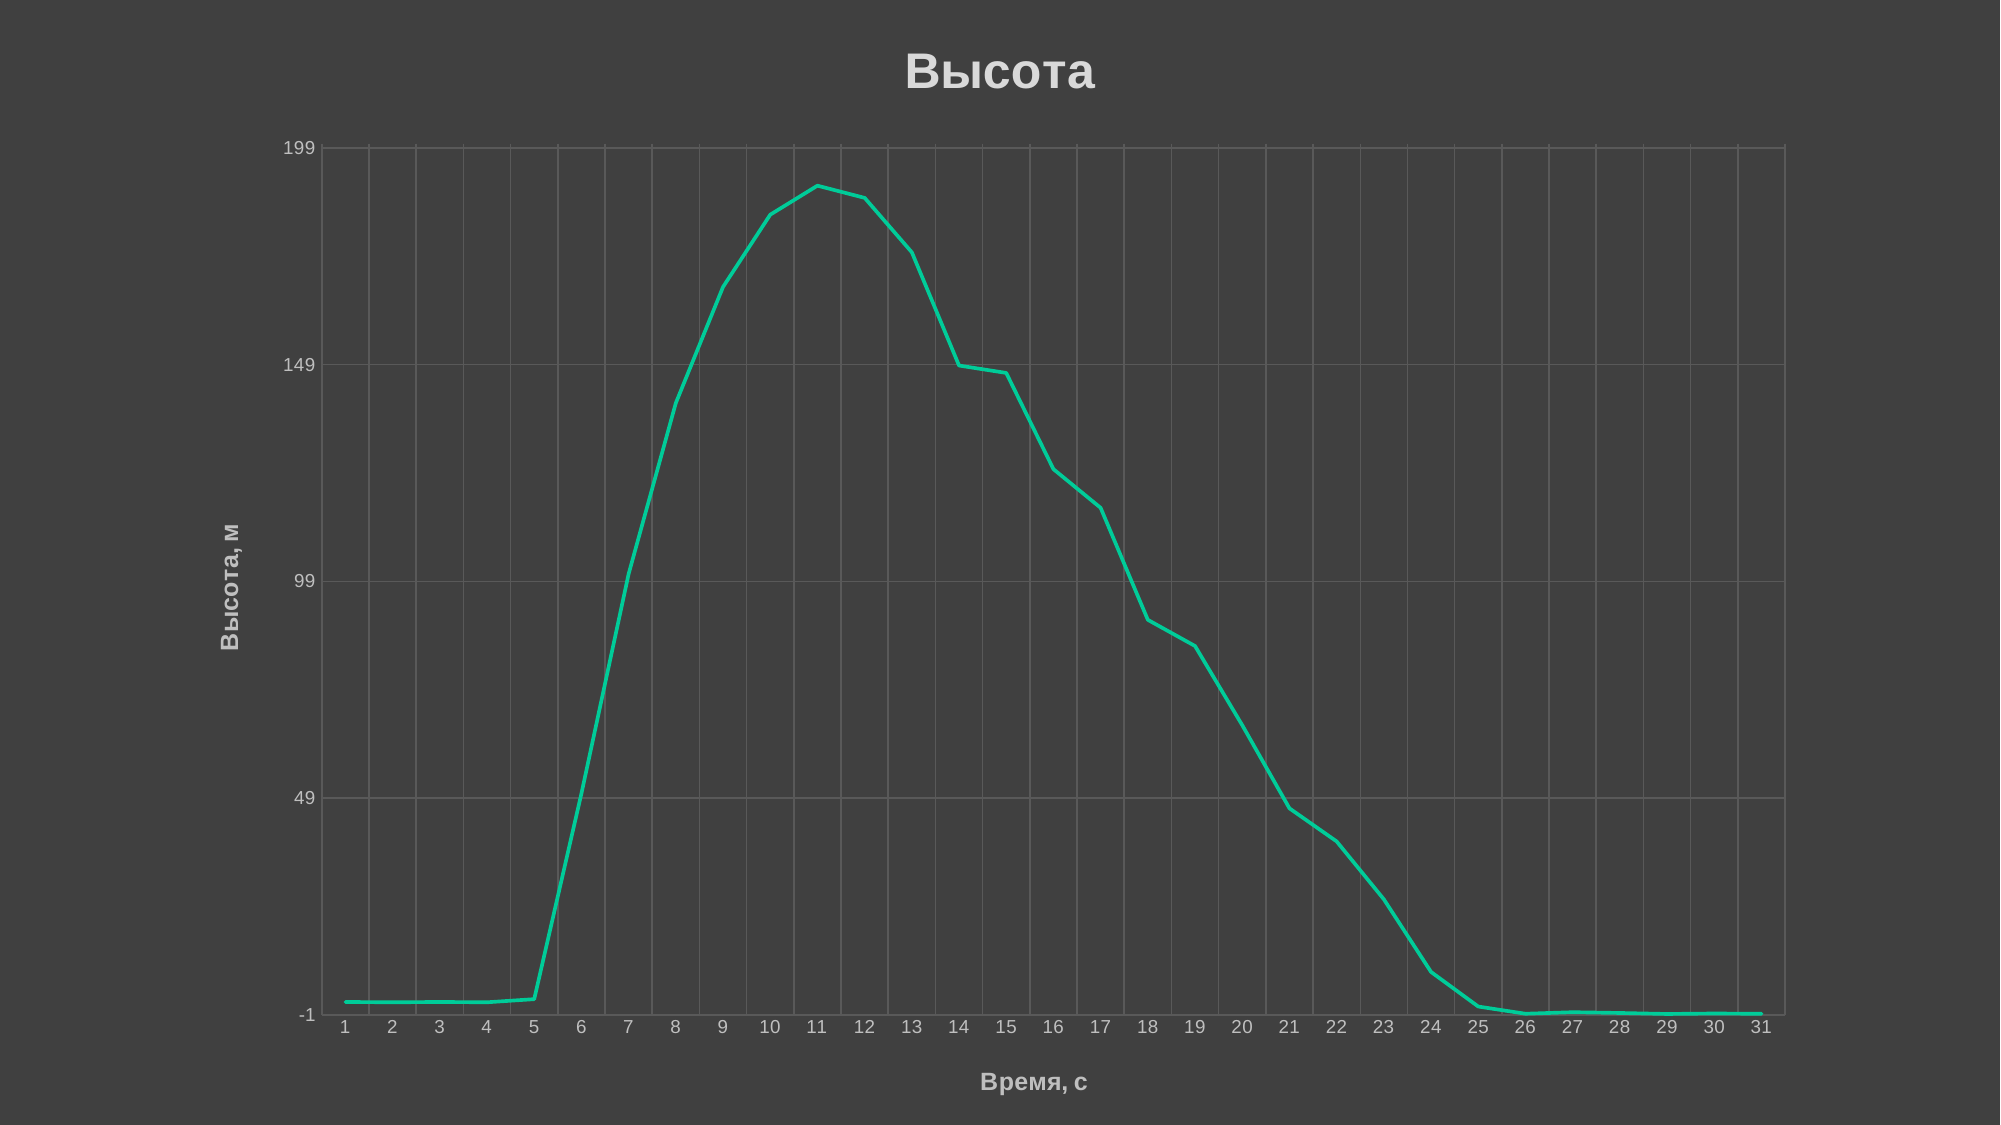

### Chart: Высота

| Category |  |
|---|---|